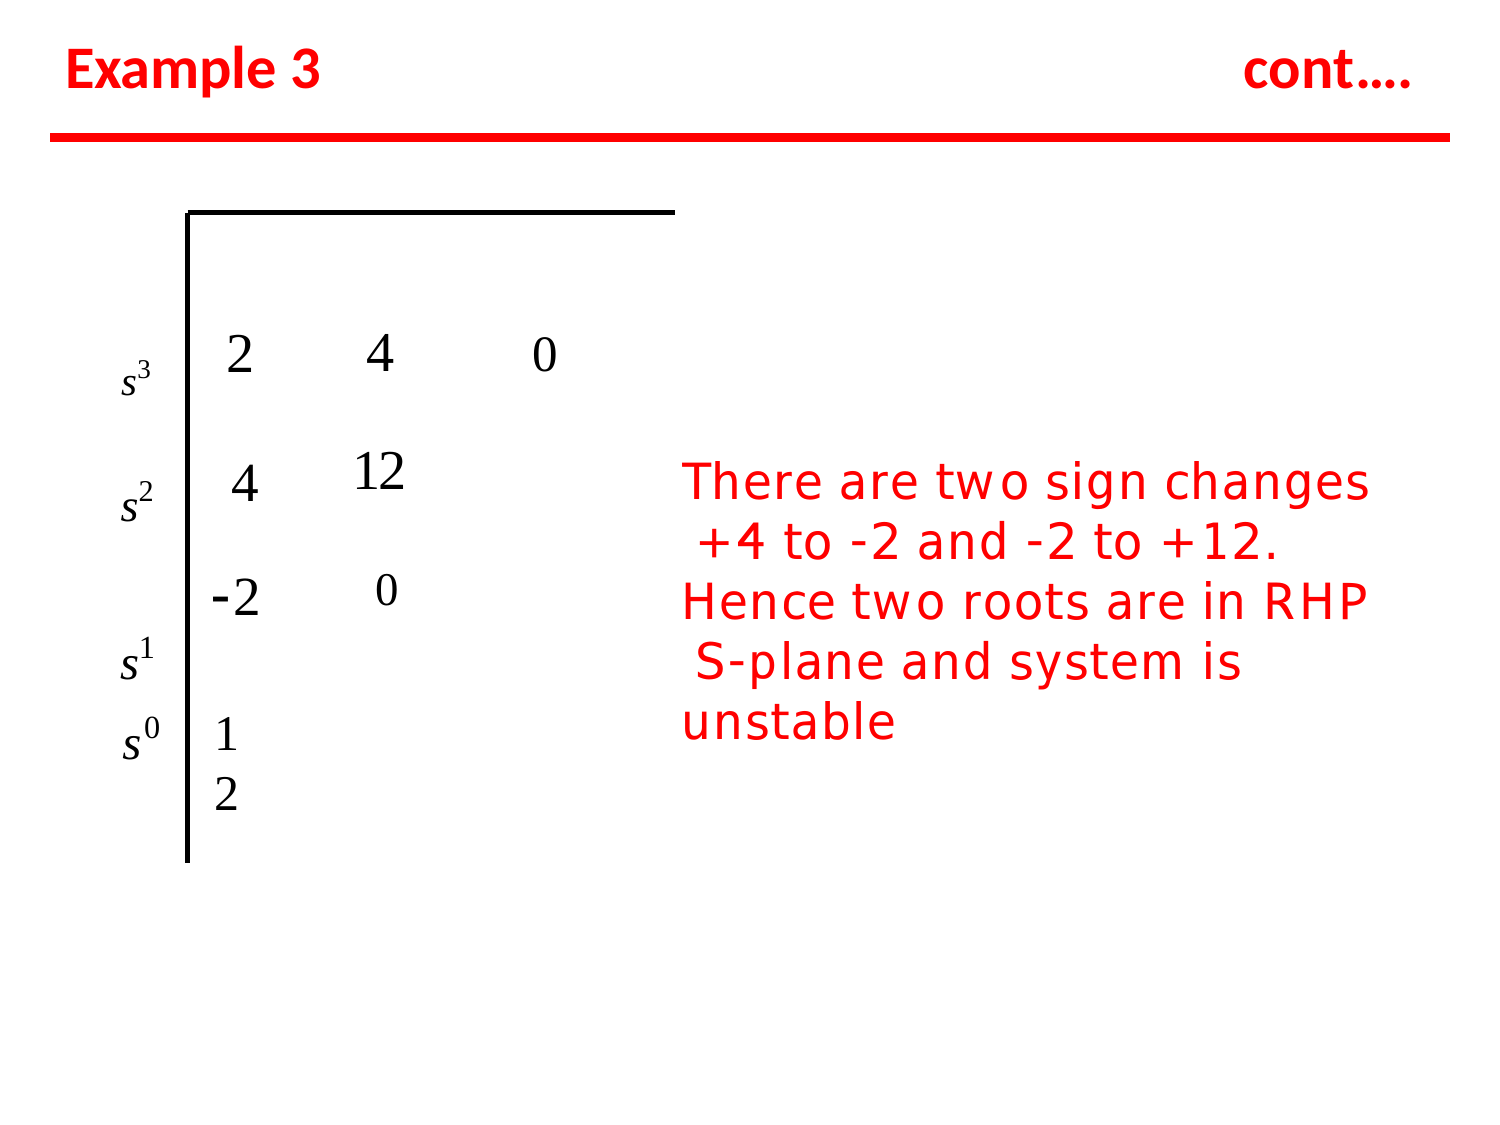

# Example 3
cont….

s3
4
2
0
s2
s1
12
4
−2
There are two sign changes
+4 to -2 and -2 to +12.  Hence two roots are in RHP
S-plane and system is unstable
0
s0
12